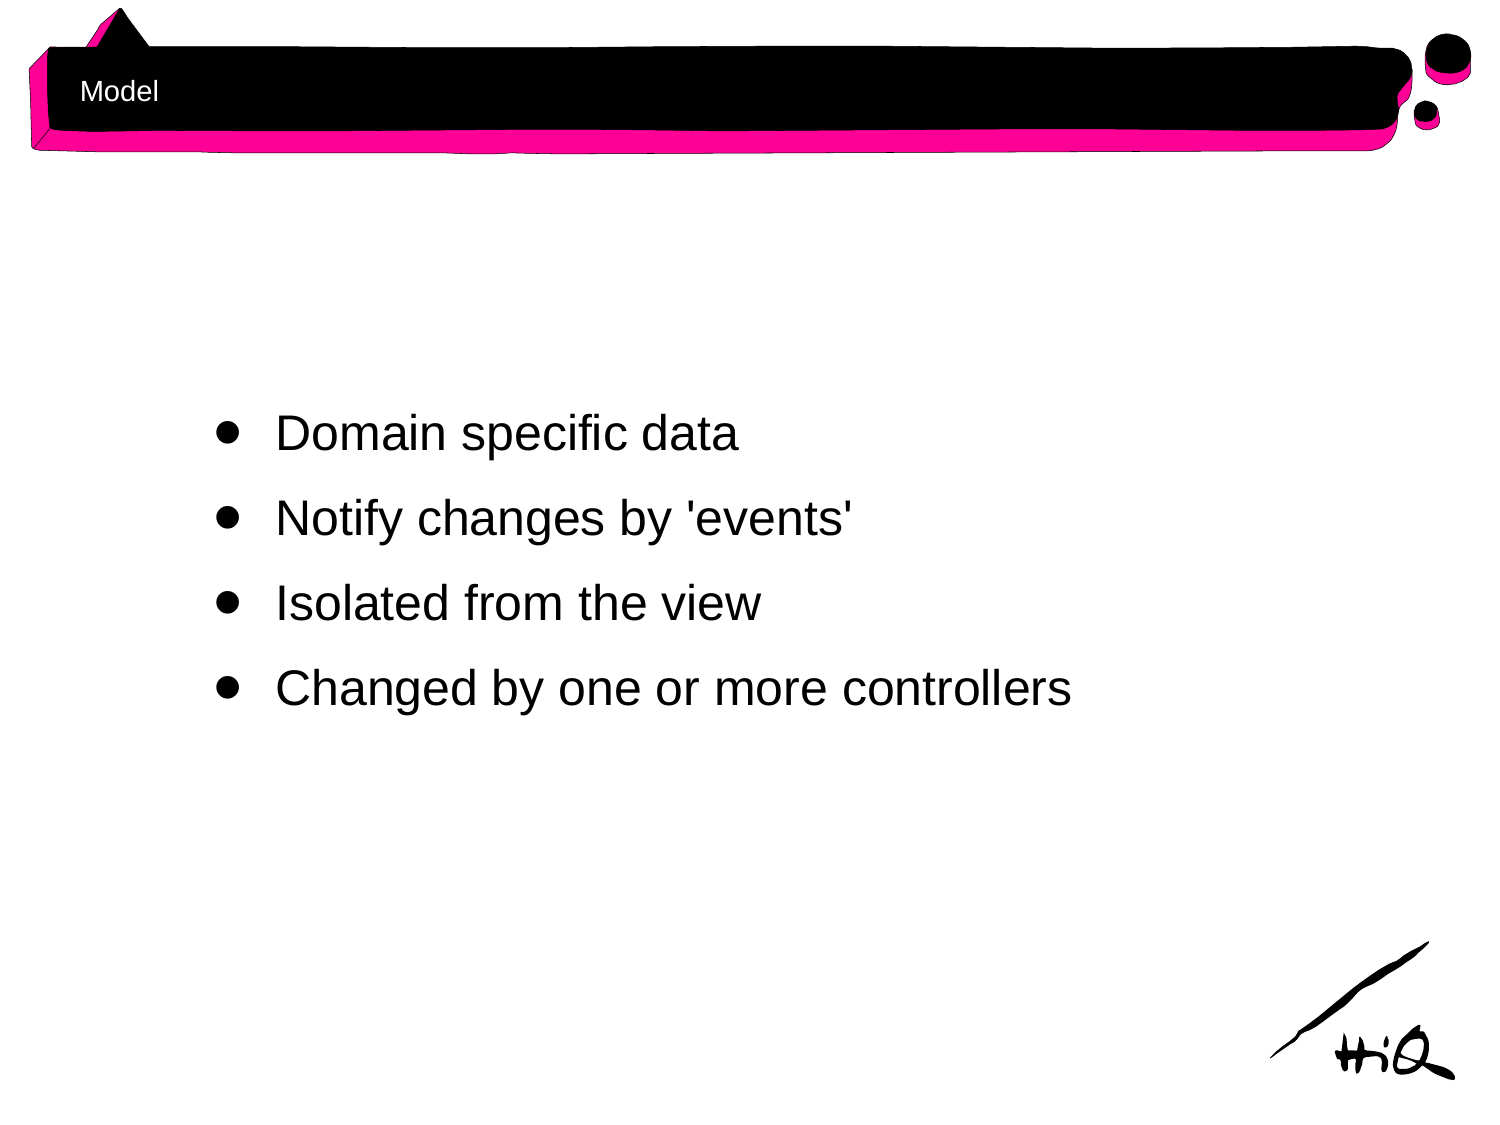

# Model
Domain specific data
Notify changes by 'events'
Isolated from the view
Changed by one or more controllers